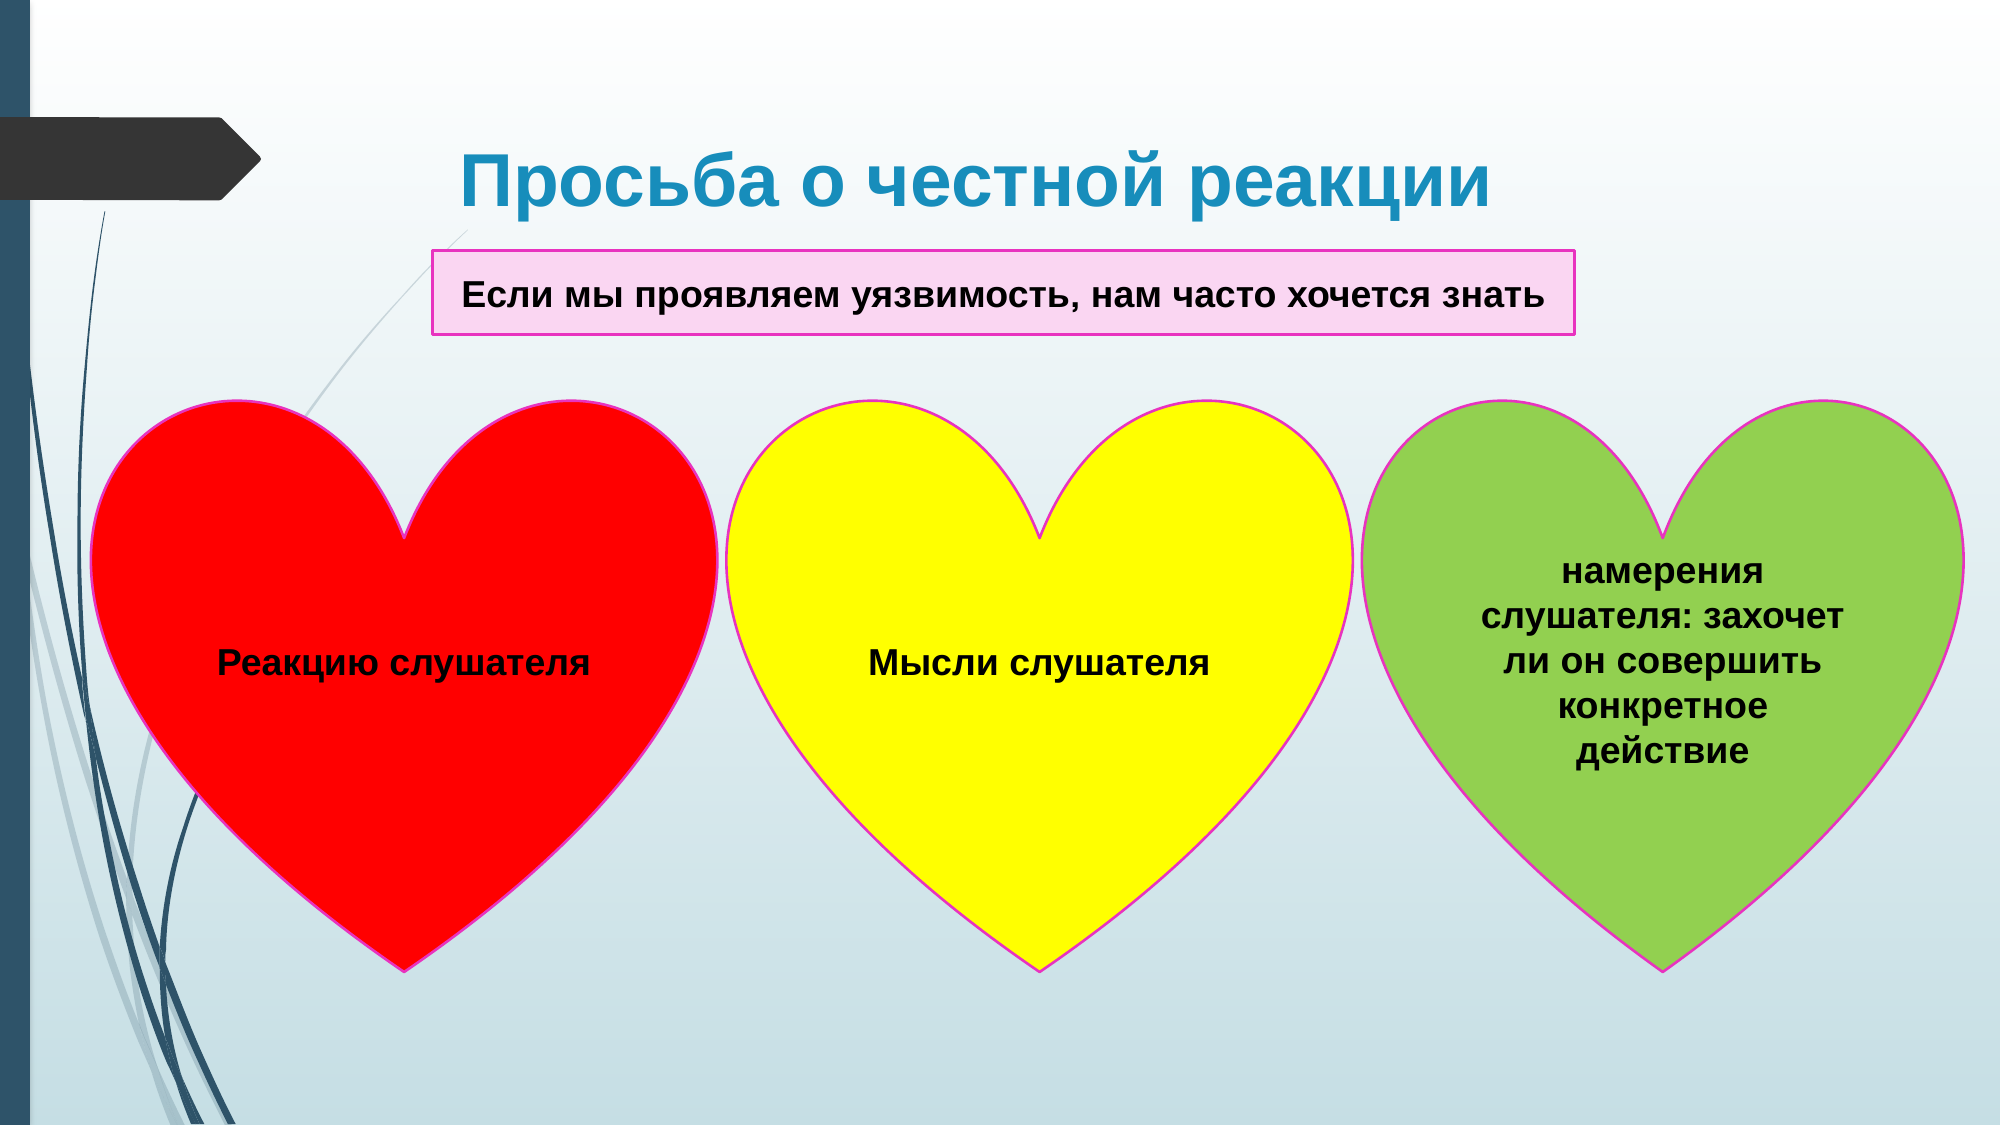

# Просьба о честной реакции
Если мы проявляем уязвимость, нам часто хочется знать
Реакцию слушателя
Мысли слушателя
намерения слушателя: захочет ли он совершить конкретное действие